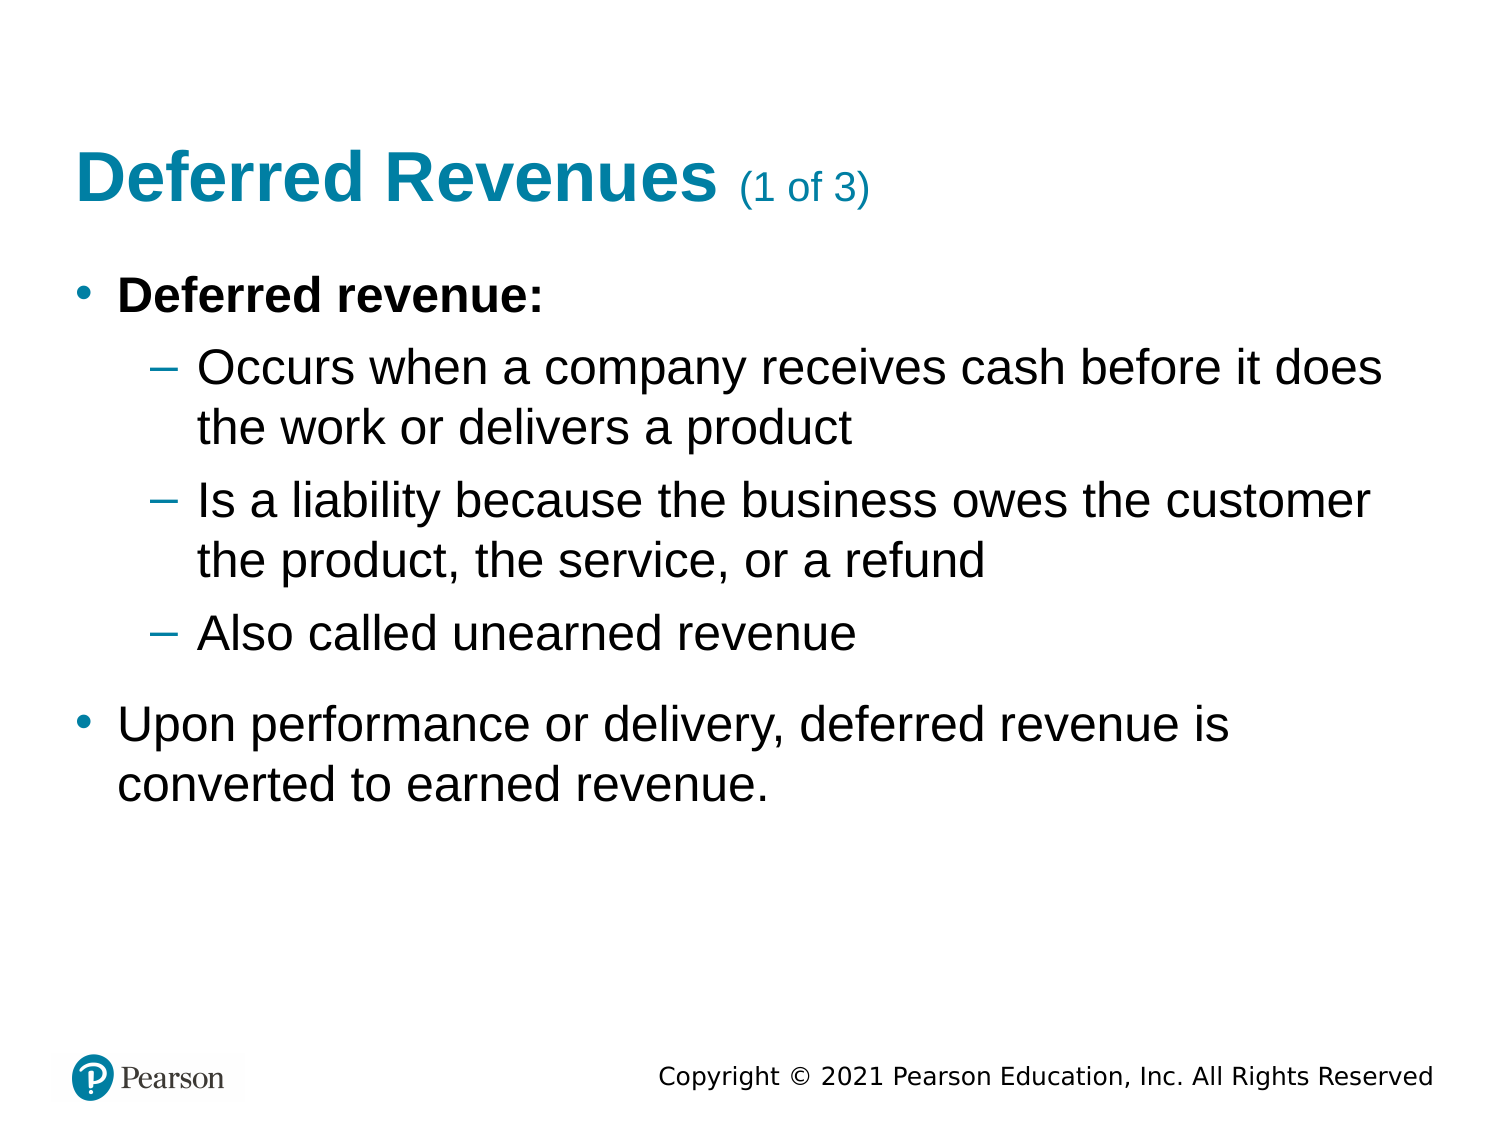

# Deferred Revenues (1 of 3)
Deferred revenue:
Occurs when a company receives cash before it does the work or delivers a product
Is a liability because the business owes the customer the product, the service, or a refund
Also called unearned revenue
Upon performance or delivery, deferred revenue is converted to earned revenue.